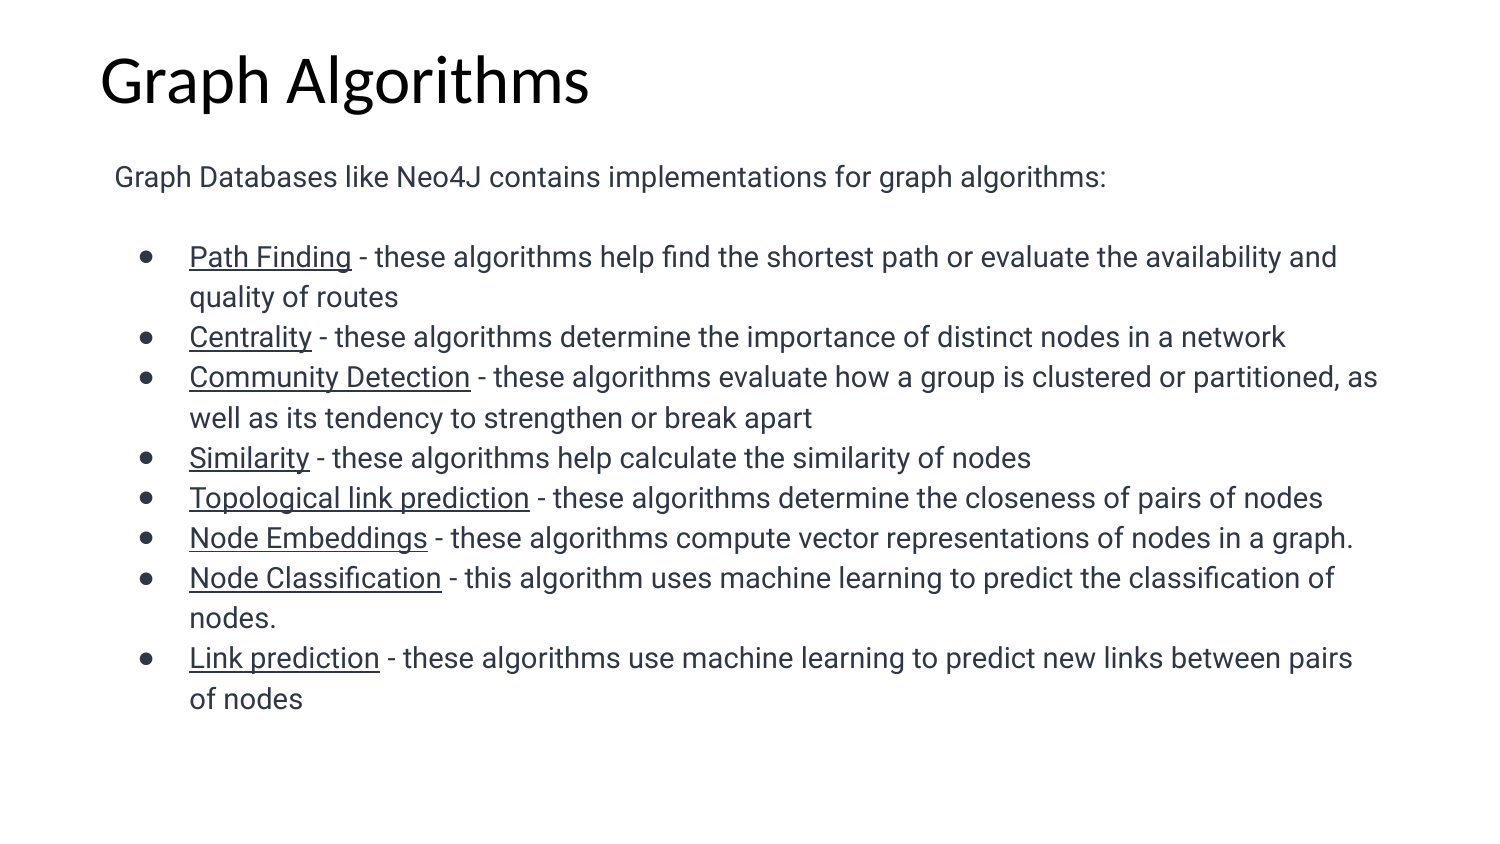

# Graph Algorithms
Graph Databases like Neo4J contains implementations for graph algorithms:

Path Finding - these algorithms help find the shortest path or evaluate the availability and quality of routes
Centrality - these algorithms determine the importance of distinct nodes in a network
Community Detection - these algorithms evaluate how a group is clustered or partitioned, as well as its tendency to strengthen or break apart
Similarity - these algorithms help calculate the similarity of nodes
Topological link prediction - these algorithms determine the closeness of pairs of nodes
Node Embeddings - these algorithms compute vector representations of nodes in a graph.
Node Classification - this algorithm uses machine learning to predict the classification of nodes.
Link prediction - these algorithms use machine learning to predict new links between pairs of nodes